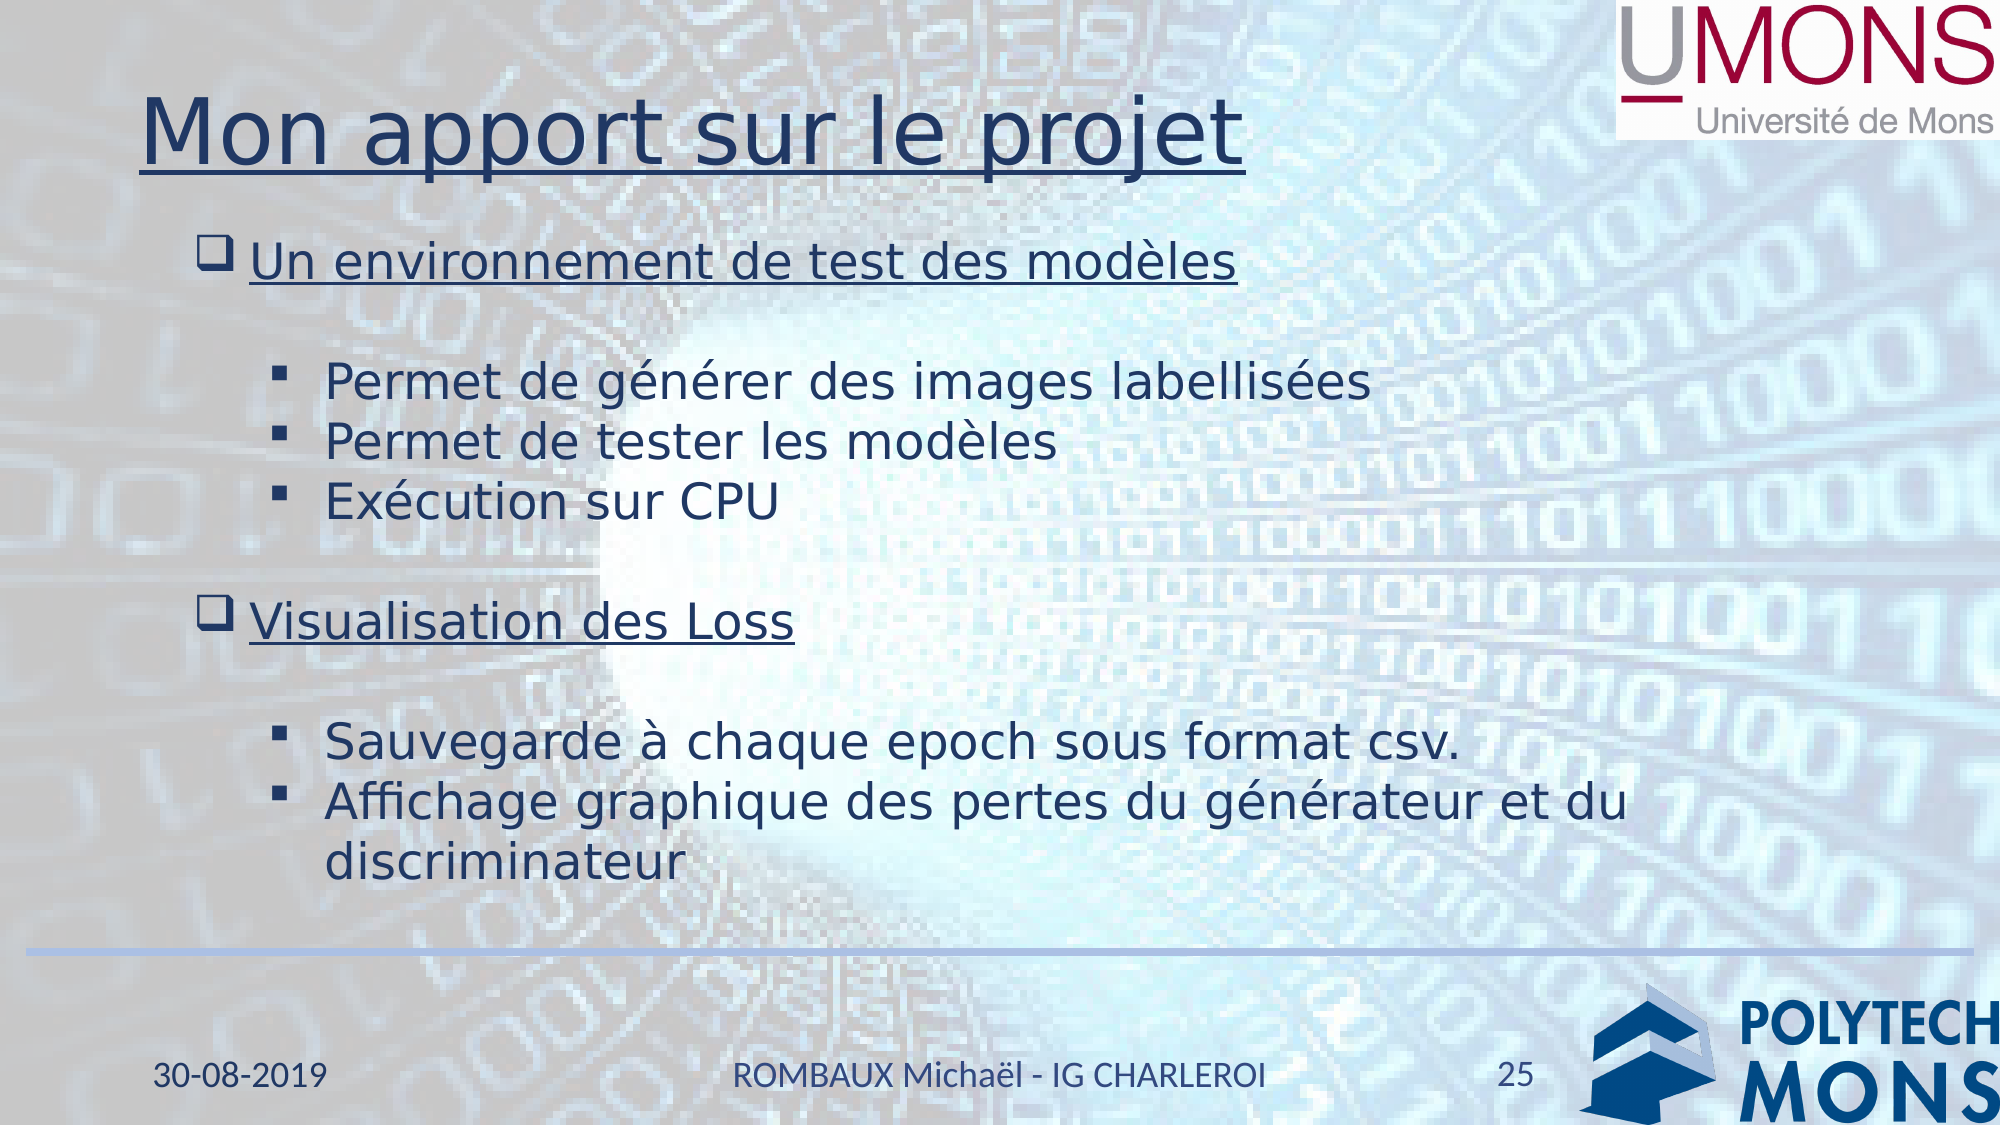

Mon apport sur le projet
Un environnement de test des modèles

Permet de générer des images labellisées
Permet de tester les modèles
Exécution sur CPU

Visualisation des Loss

Sauvegarde à chaque epoch sous format csv.
Affichage graphique des pertes du générateur et du  discriminateur

25
30-08-2019
ROMBAUX Michaël - IG CHARLEROI